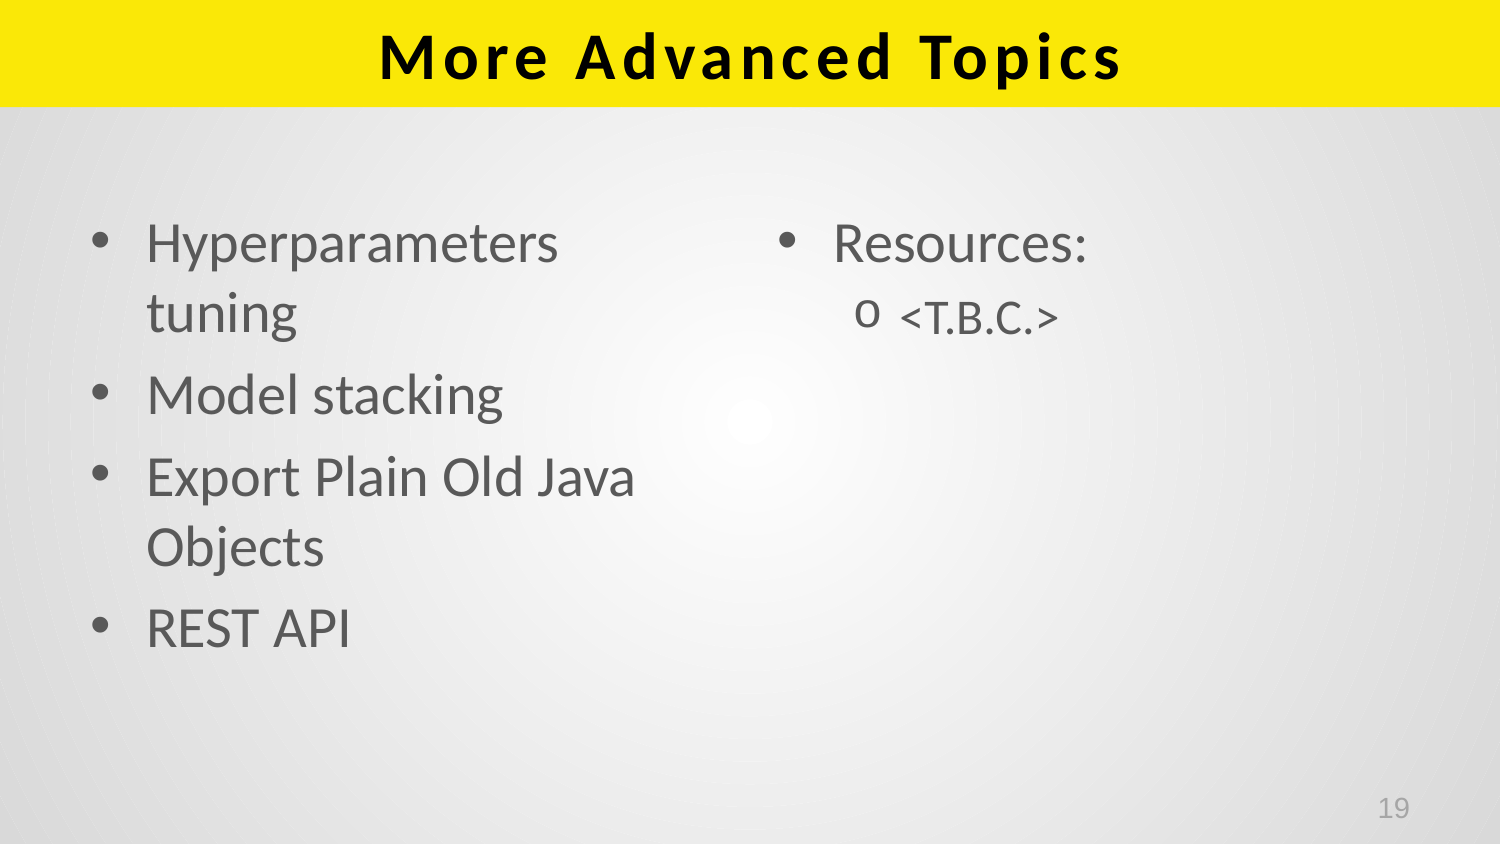

# More Advanced Topics
Hyperparameters tuning
Model stacking
Export Plain Old Java Objects
REST API

Resources:
<T.B.C.>

19